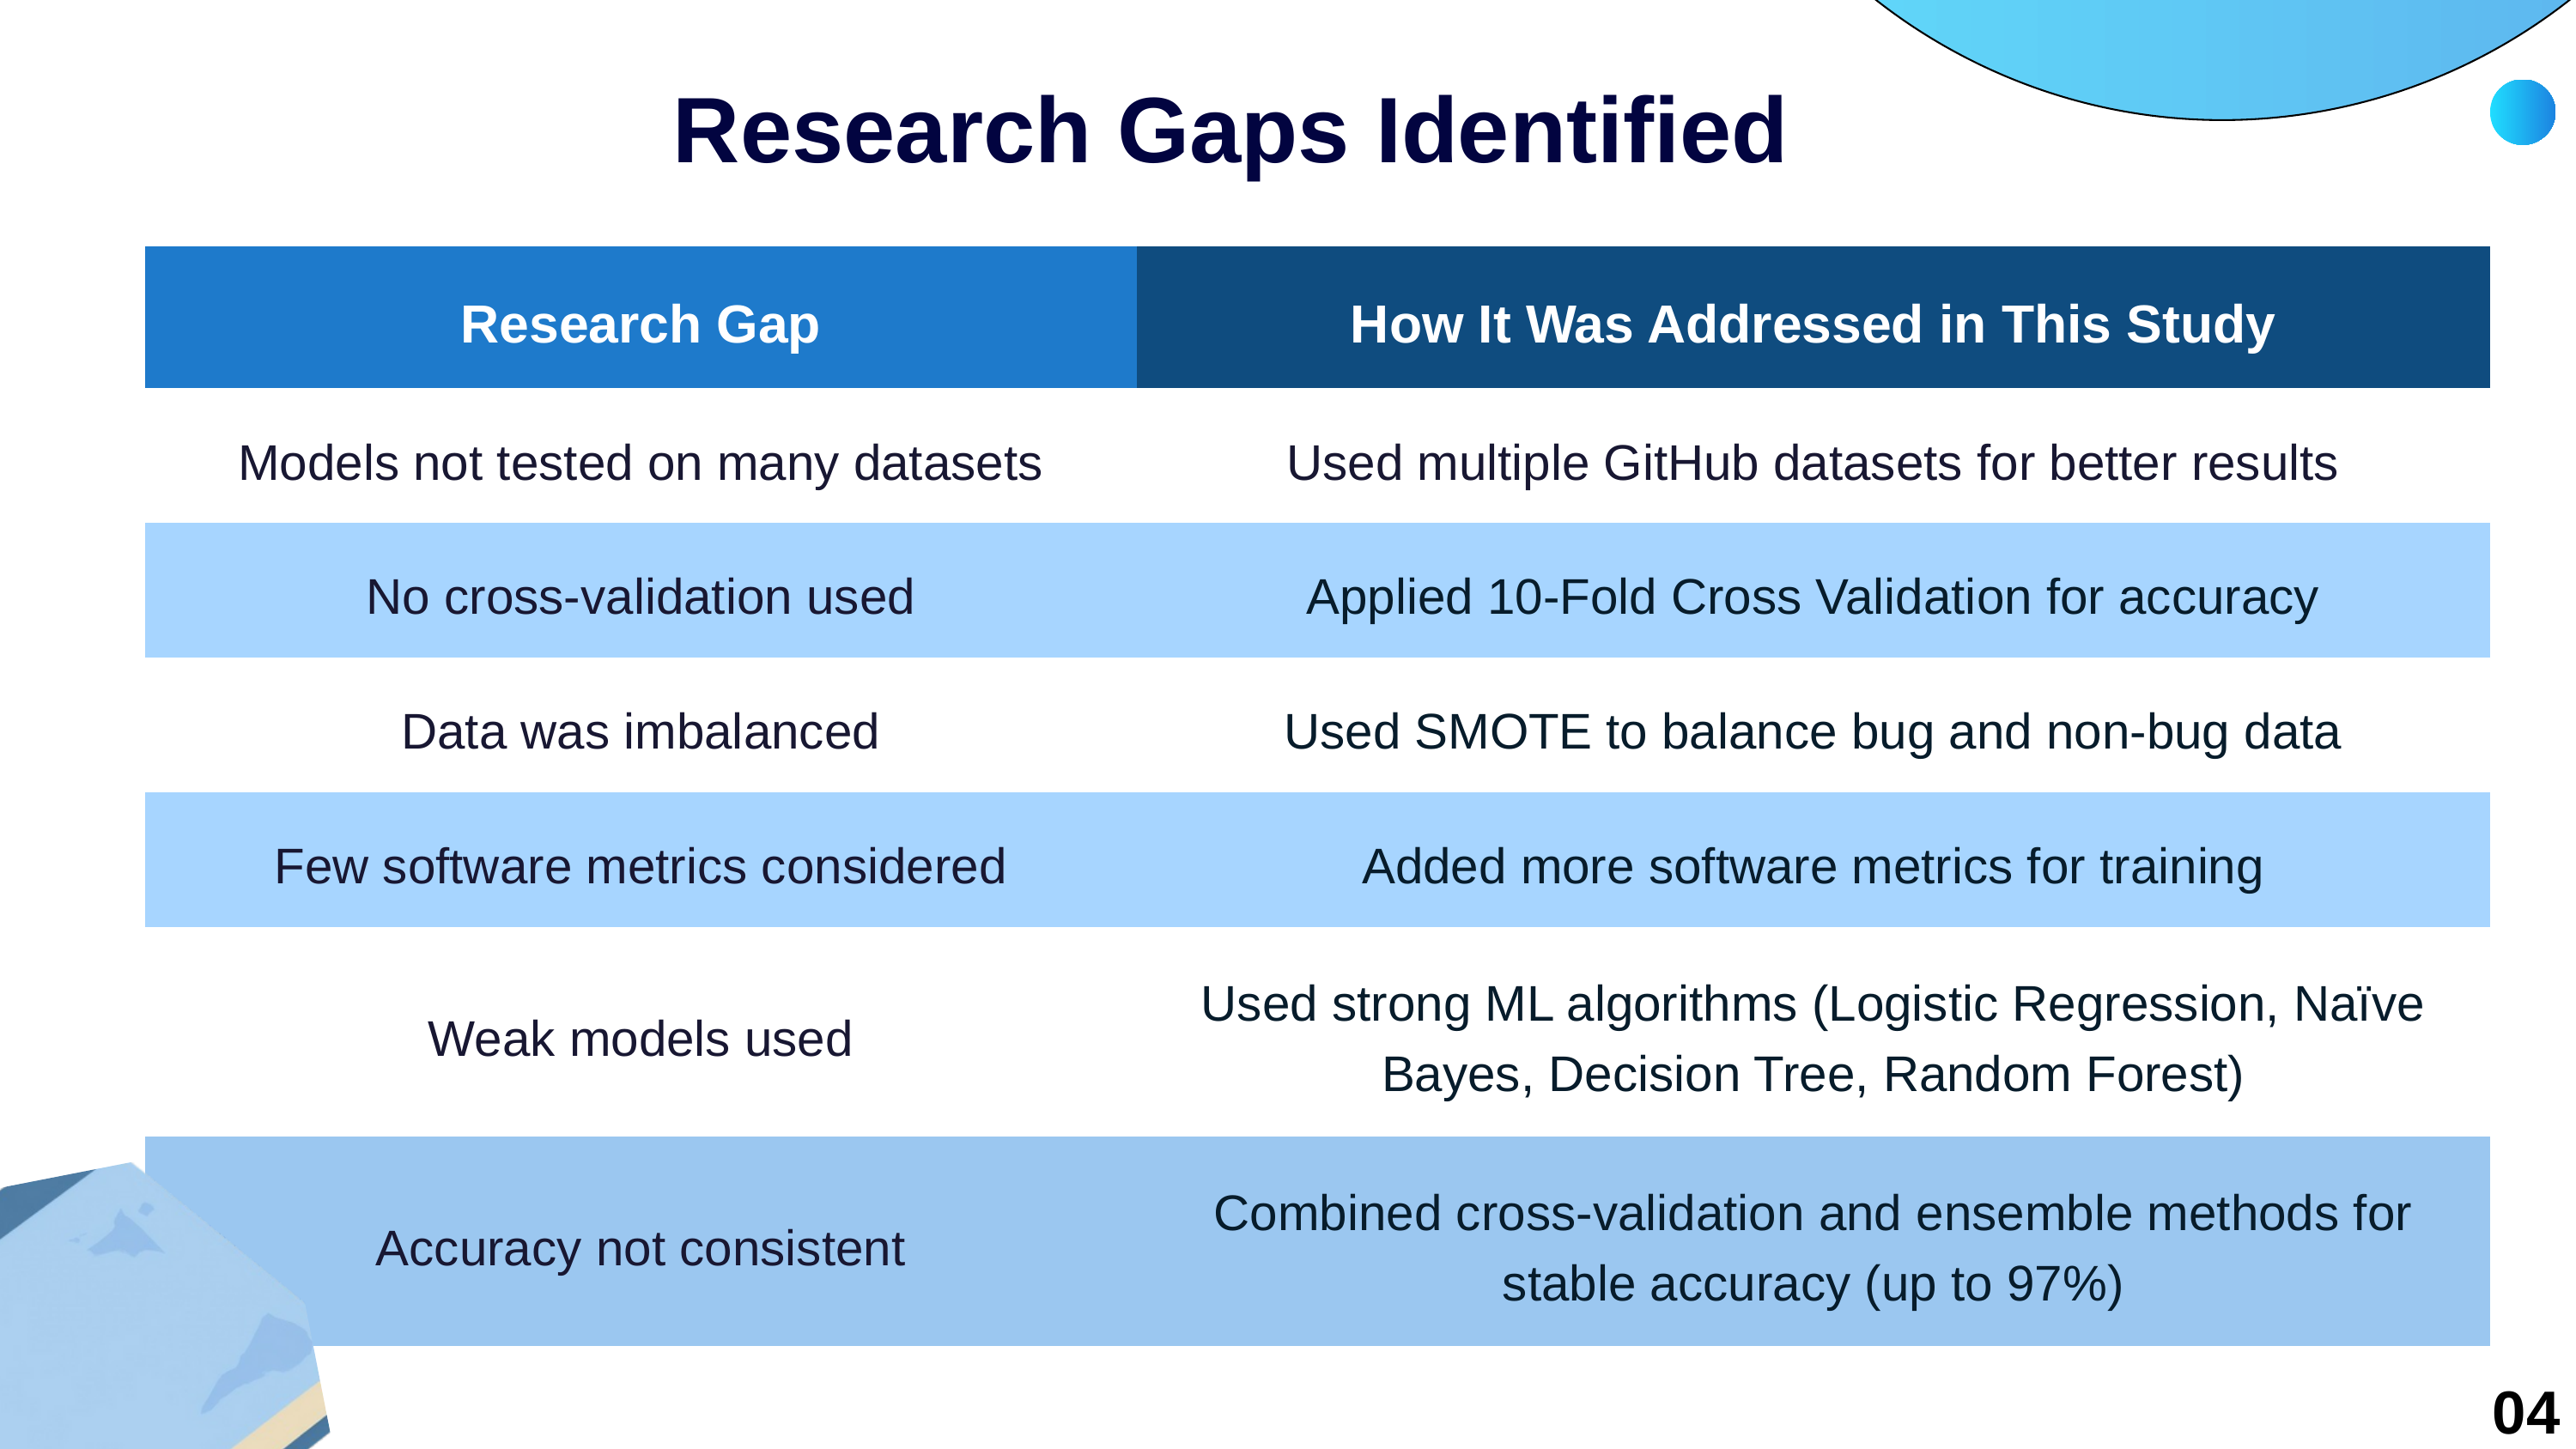

Research Gaps Identified
| Research Gap | How It Was Addressed in This Study |
| --- | --- |
| Models not tested on many datasets | Used multiple GitHub datasets for better results |
| No cross-validation used | Applied 10-Fold Cross Validation for accuracy |
| Data was imbalanced | Used SMOTE to balance bug and non-bug data |
| Few software metrics considered | Added more software metrics for training |
| Weak models used | Used strong ML algorithms (Logistic Regression, Naïve Bayes, Decision Tree, Random Forest) |
| Accuracy not consistent | Combined cross-validation and ensemble methods for stable accuracy (up to 97%) |

04